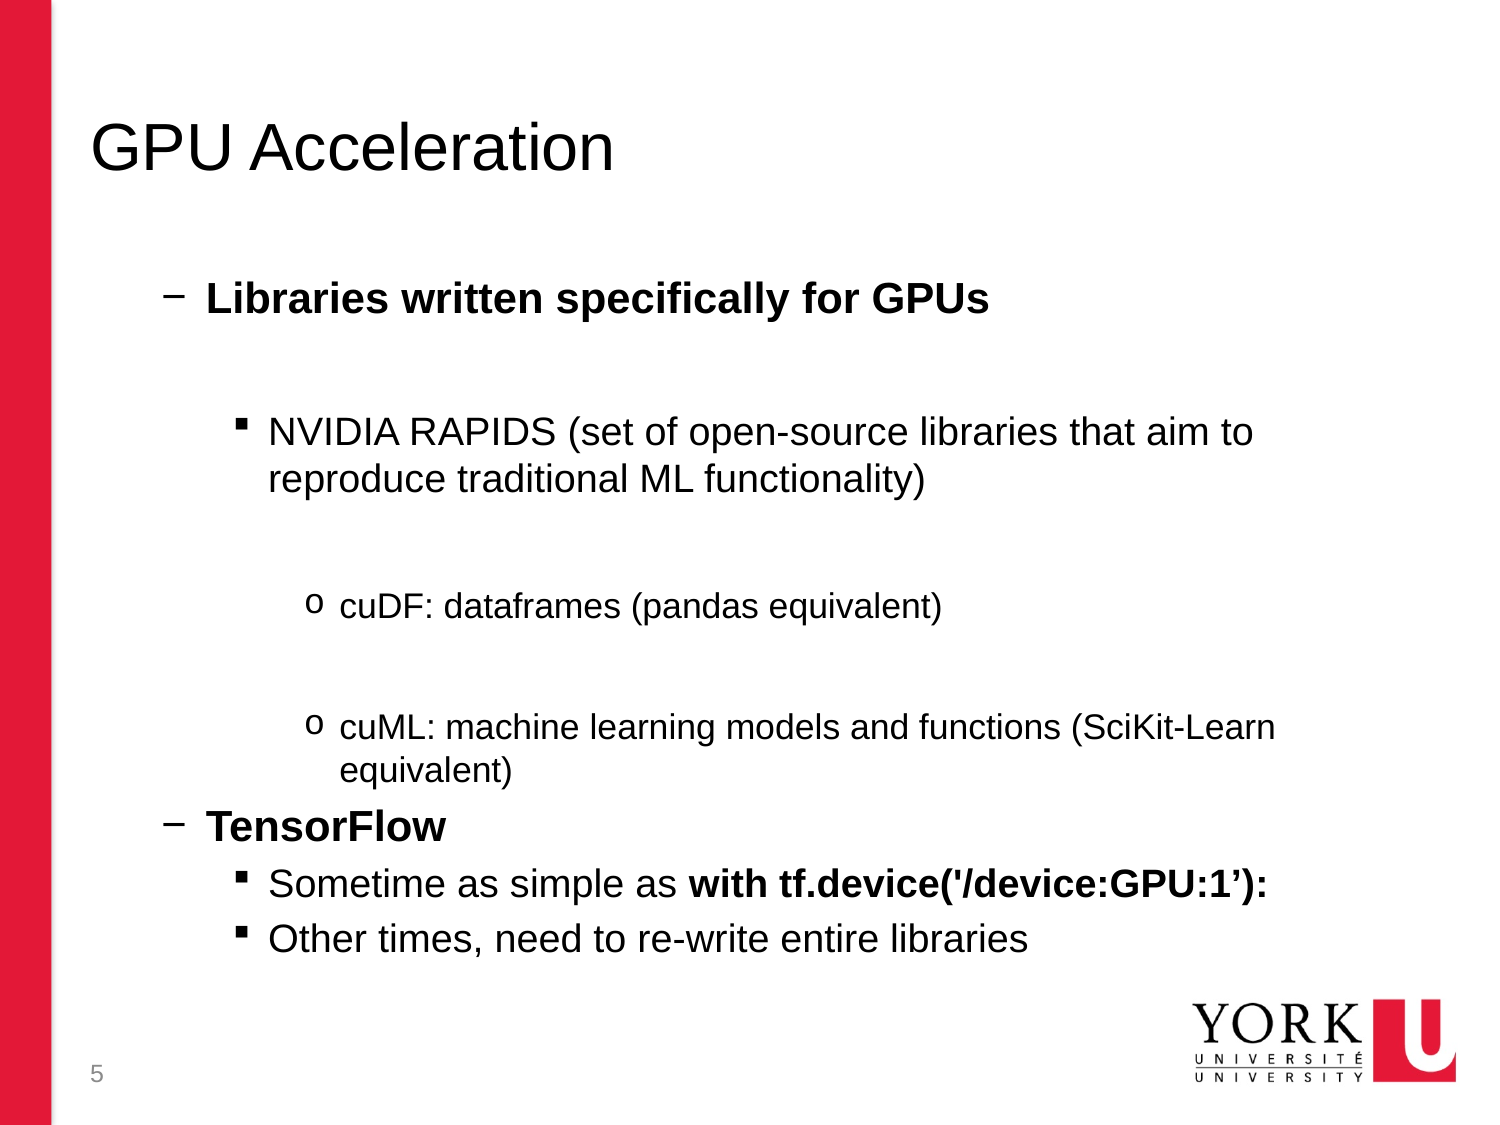

# GPU Acceleration
Libraries written specifically for GPUs

NVIDIA RAPIDS (set of open-source libraries that aim to reproduce traditional ML functionality)

cuDF: dataframes (pandas equivalent)

cuML: machine learning models and functions (SciKit-Learn equivalent)
TensorFlow
Sometime as simple as with tf.device('/device:GPU:1’):
Other times, need to re-write entire libraries

5